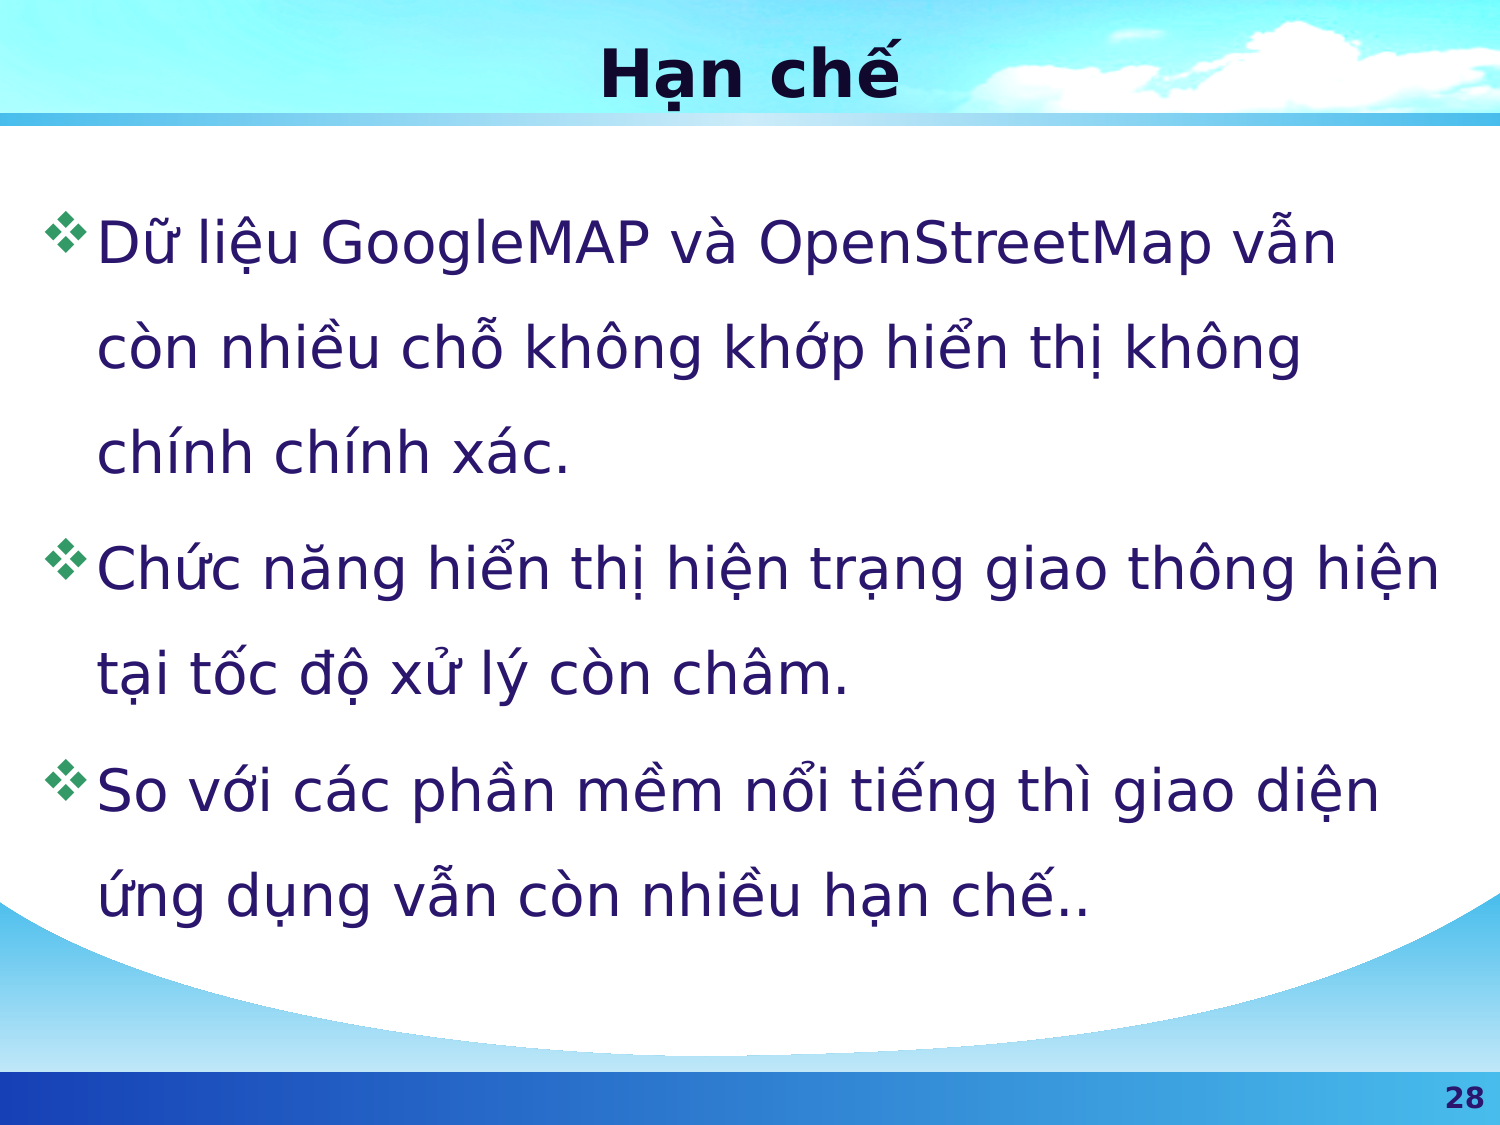

# Hạn chế
Dữ liệu GoogleMAP và OpenStreetMap vẫn còn nhiều chỗ không khớp hiển thị không chính chính xác.
Chức năng hiển thị hiện trạng giao thông hiện tại tốc độ xử lý còn châm.
So với các phần mềm nổi tiếng thì giao diện ứng dụng vẫn còn nhiều hạn chế..
28